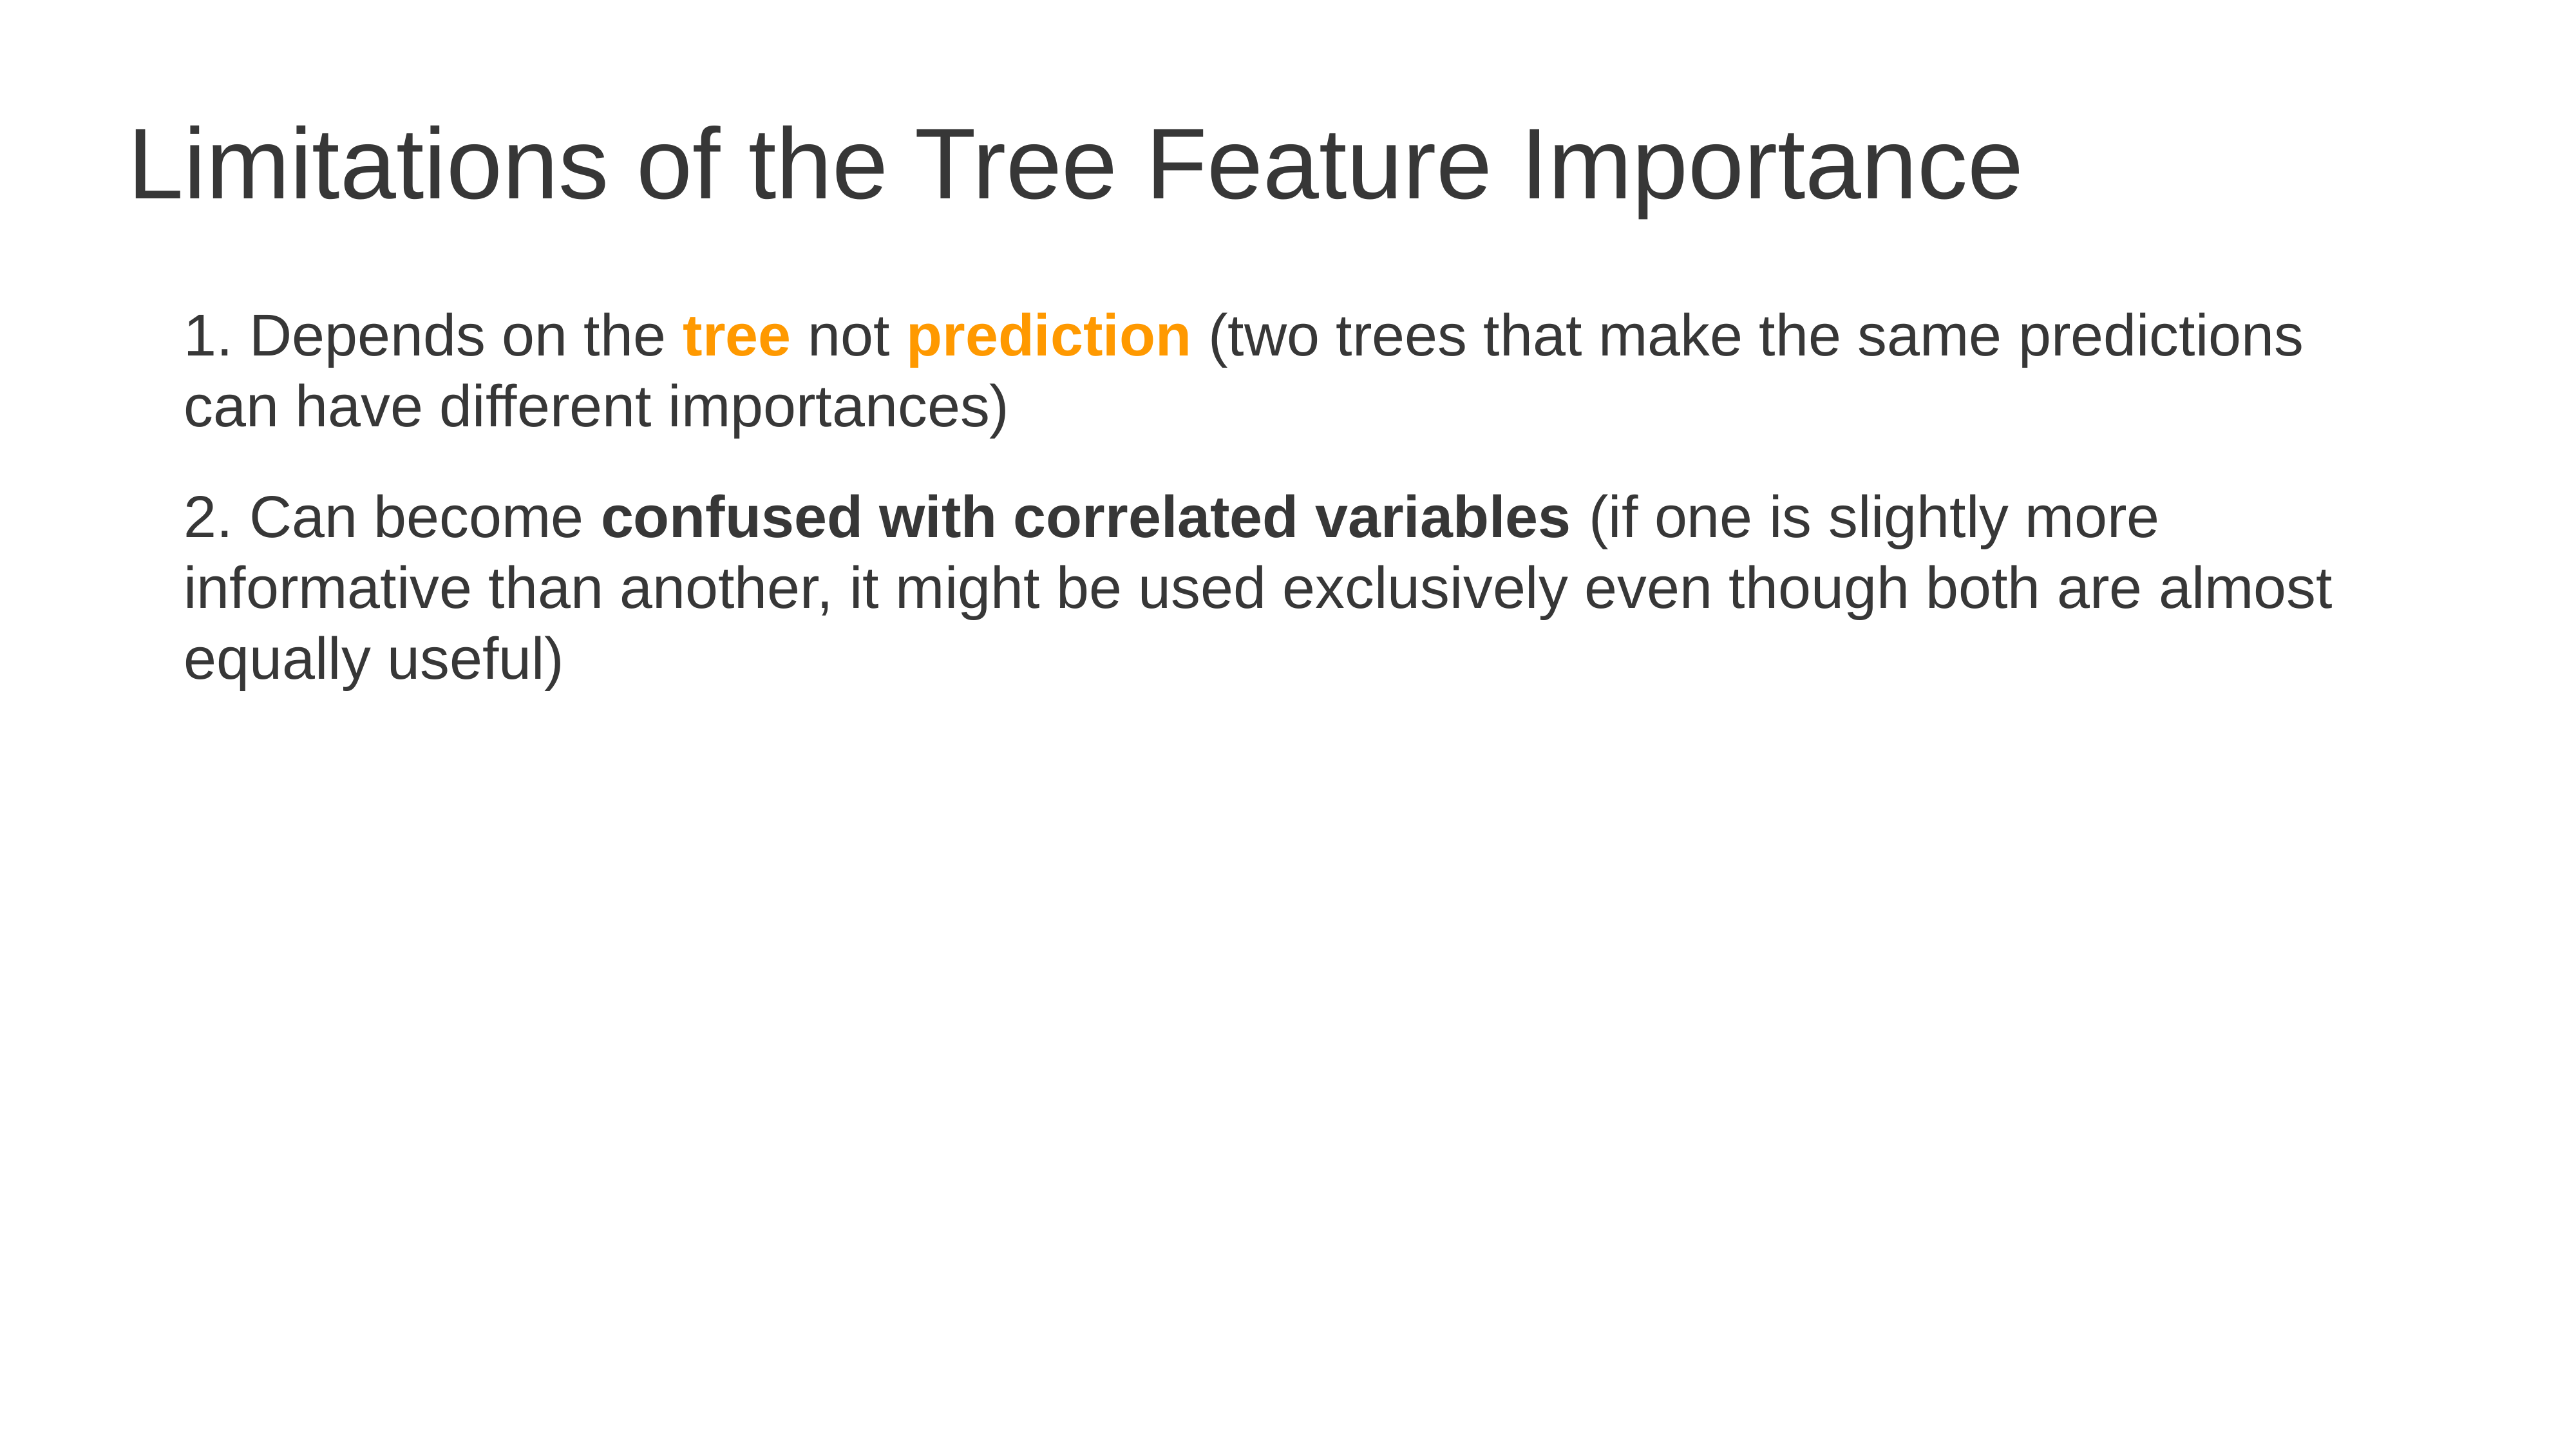

# Limitations of the Tree Feature Importance
1. Depends on the tree not prediction (two trees that make the same predictions can have different importances)
2. Can become confused with correlated variables (if one is slightly more informative than another, it might be used exclusively even though both are almost equally useful)